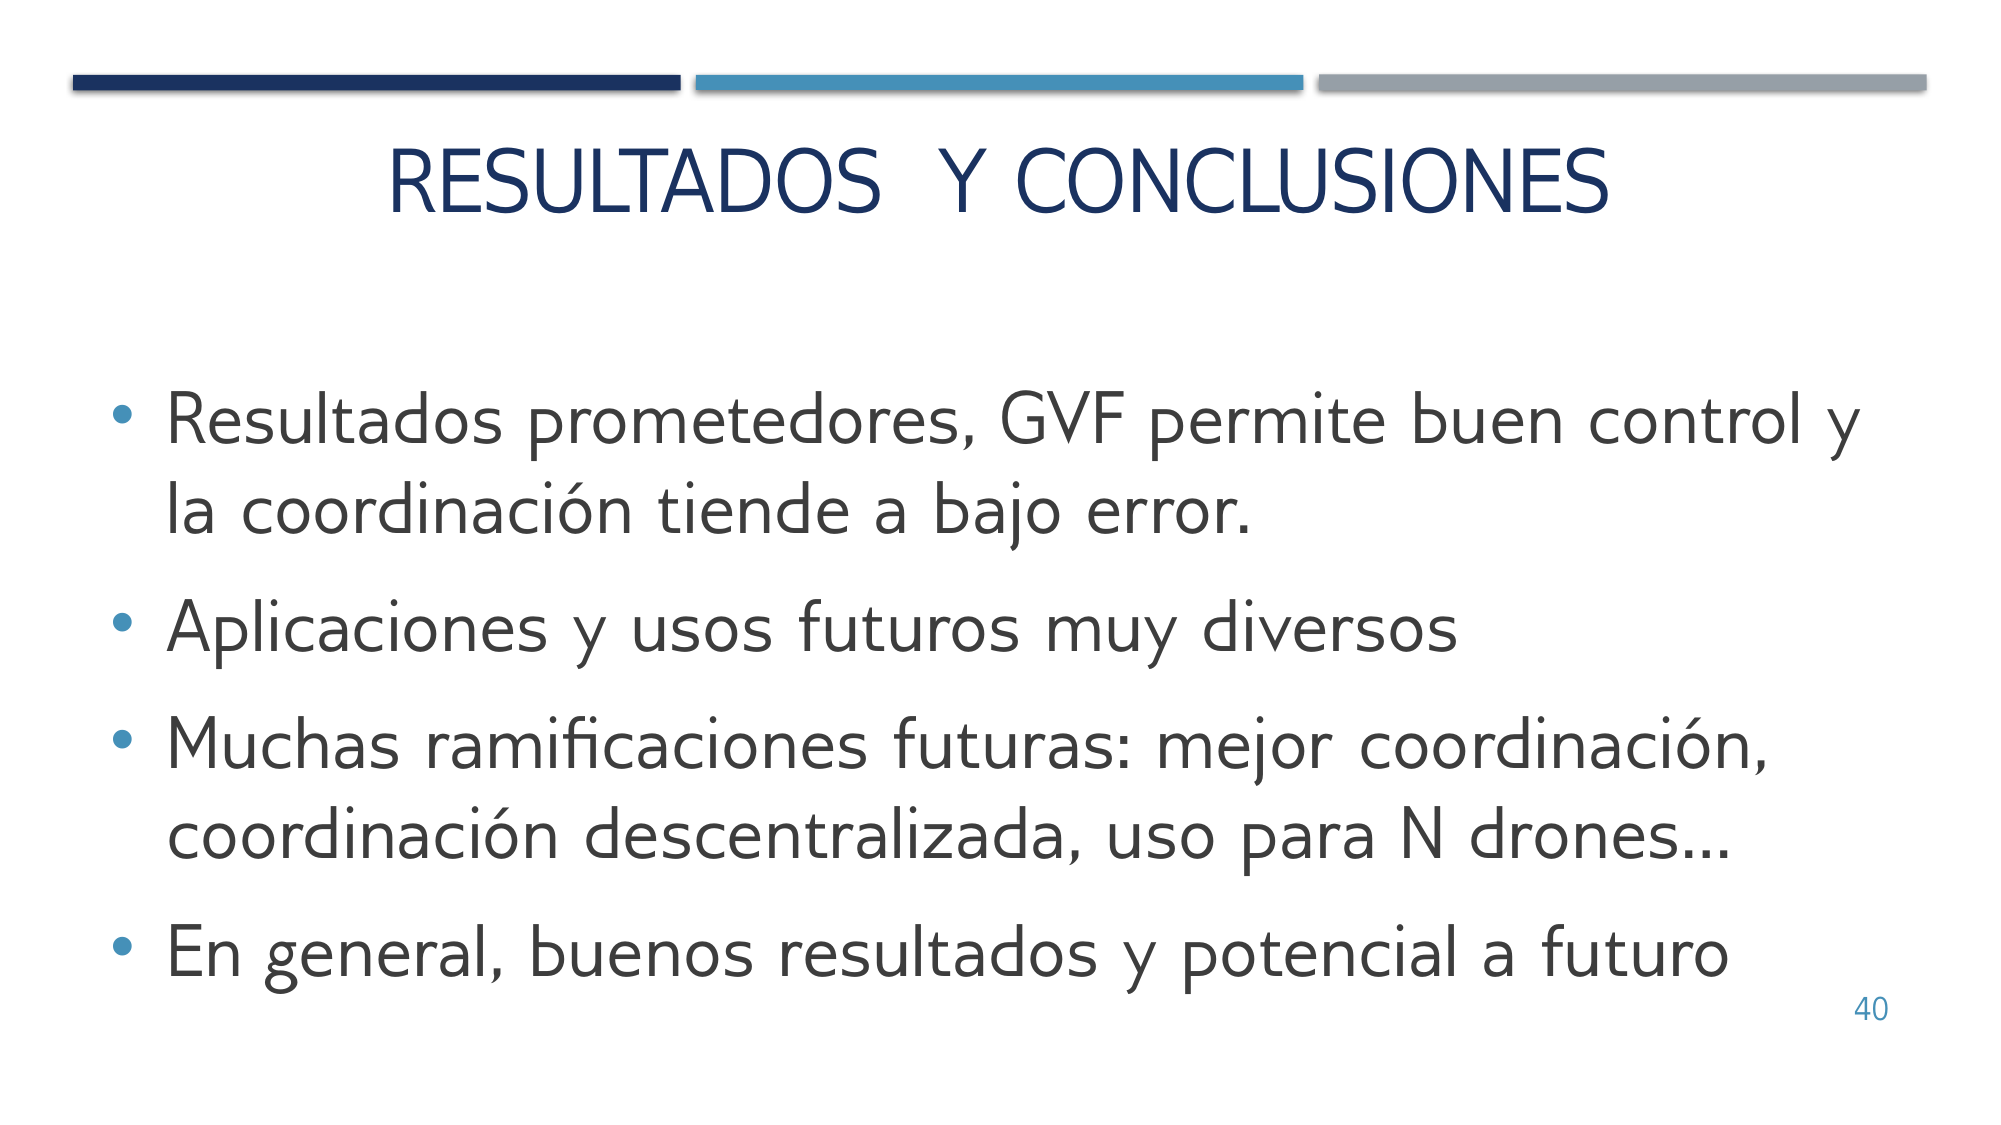

# Resultados  y Conclusiones
Resultados prometedores, GVF permite buen control y la coordinación tiende a bajo error.
Aplicaciones y usos futuros muy diversos
Muchas ramificaciones futuras: mejor coordinación, coordinación descentralizada, uso para N drones…
En general, buenos resultados y potencial a futuro
40